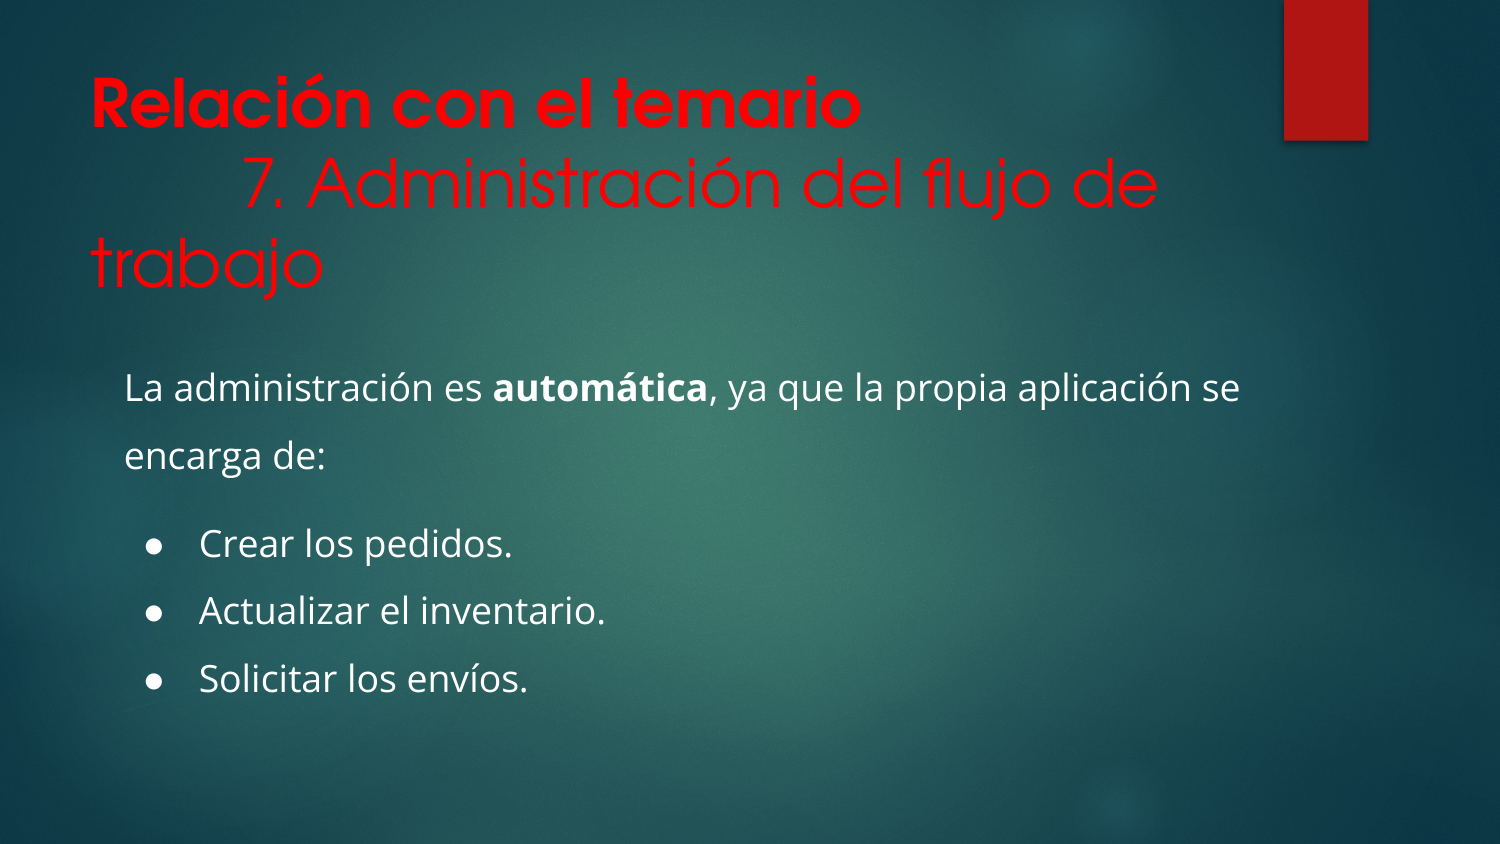

# Relación con el temario
	7. Administración del flujo de trabajo
La administración es automática, ya que la propia aplicación se encarga de:
Crear los pedidos.
Actualizar el inventario.
Solicitar los envíos.